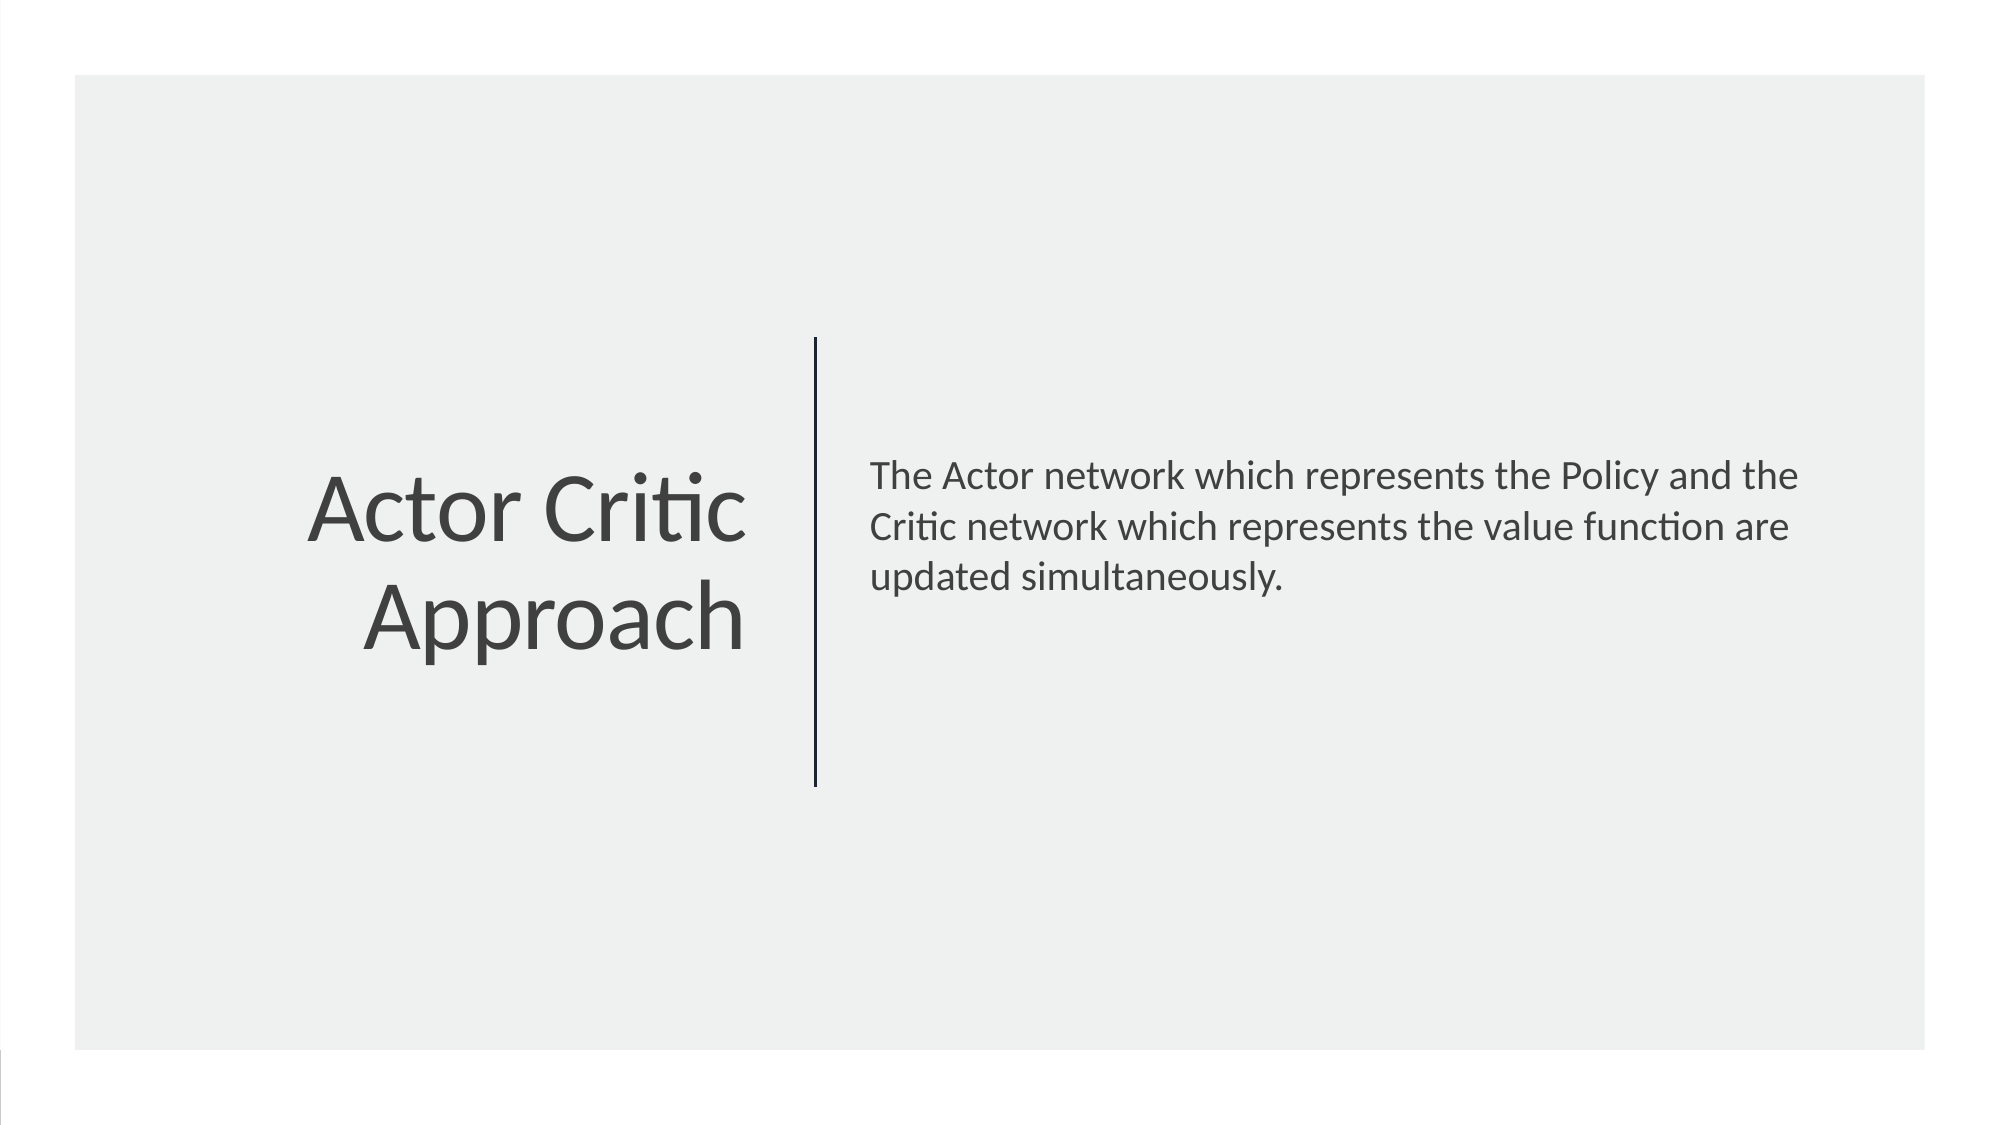

The Actor network which represents the Policy and the Critic network which represents the value function are updated simultaneously.

# Actor Critic Approach